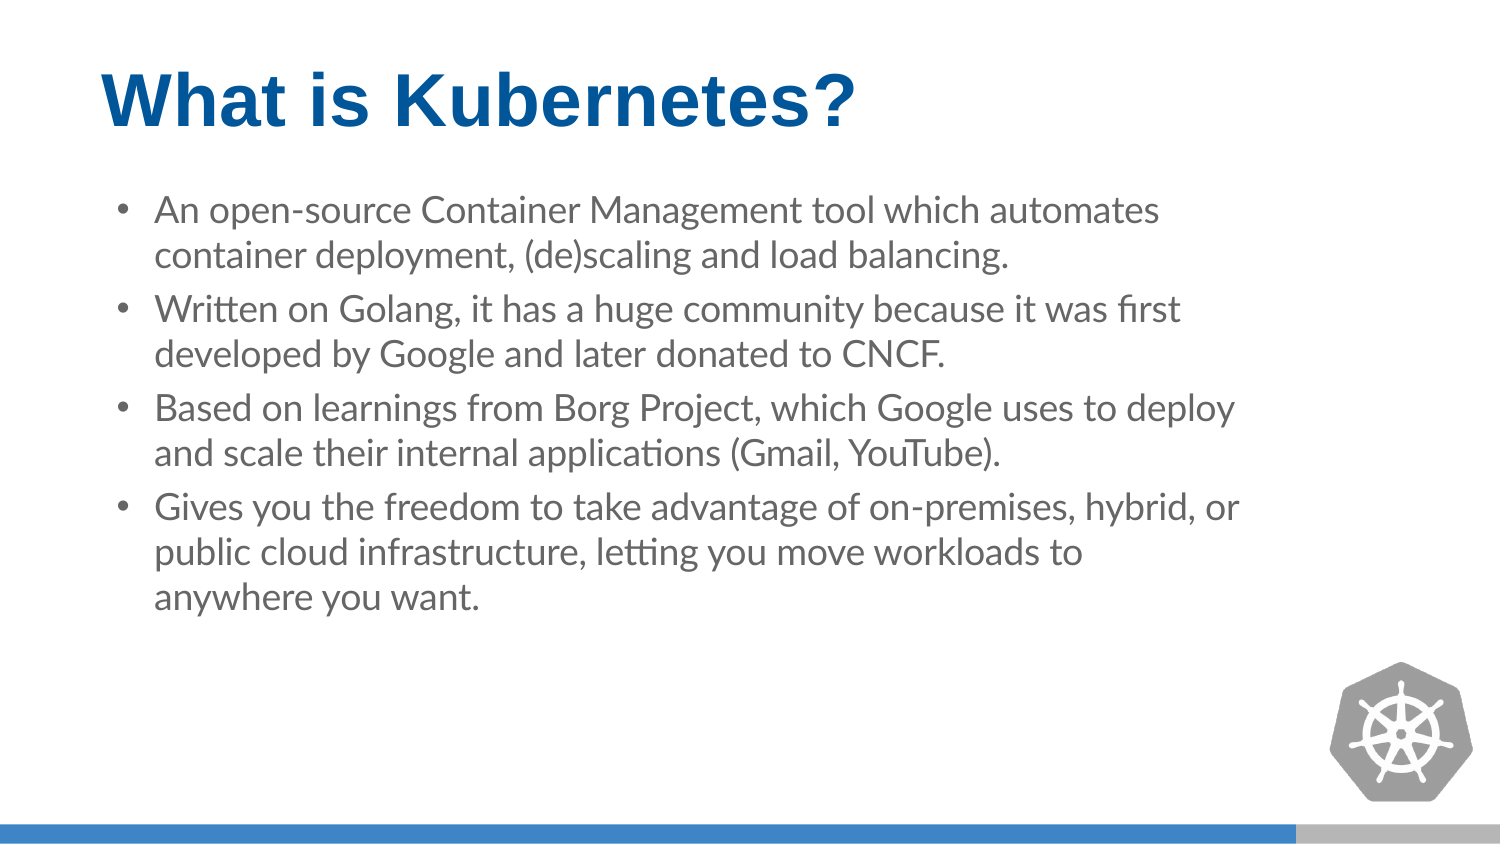

# What is Kubernetes?
An open-source Container Management tool which automates container deployment, (de)scaling and load balancing.
Written on Golang, it has a huge community because it was first developed by Google and later donated to CNCF.
Based on learnings from Borg Project, which Google uses to deploy and scale their internal applications (Gmail, YouTube).
Gives you the freedom to take advantage of on-premises, hybrid, or public cloud infrastructure, letting you move workloads to anywhere you want.